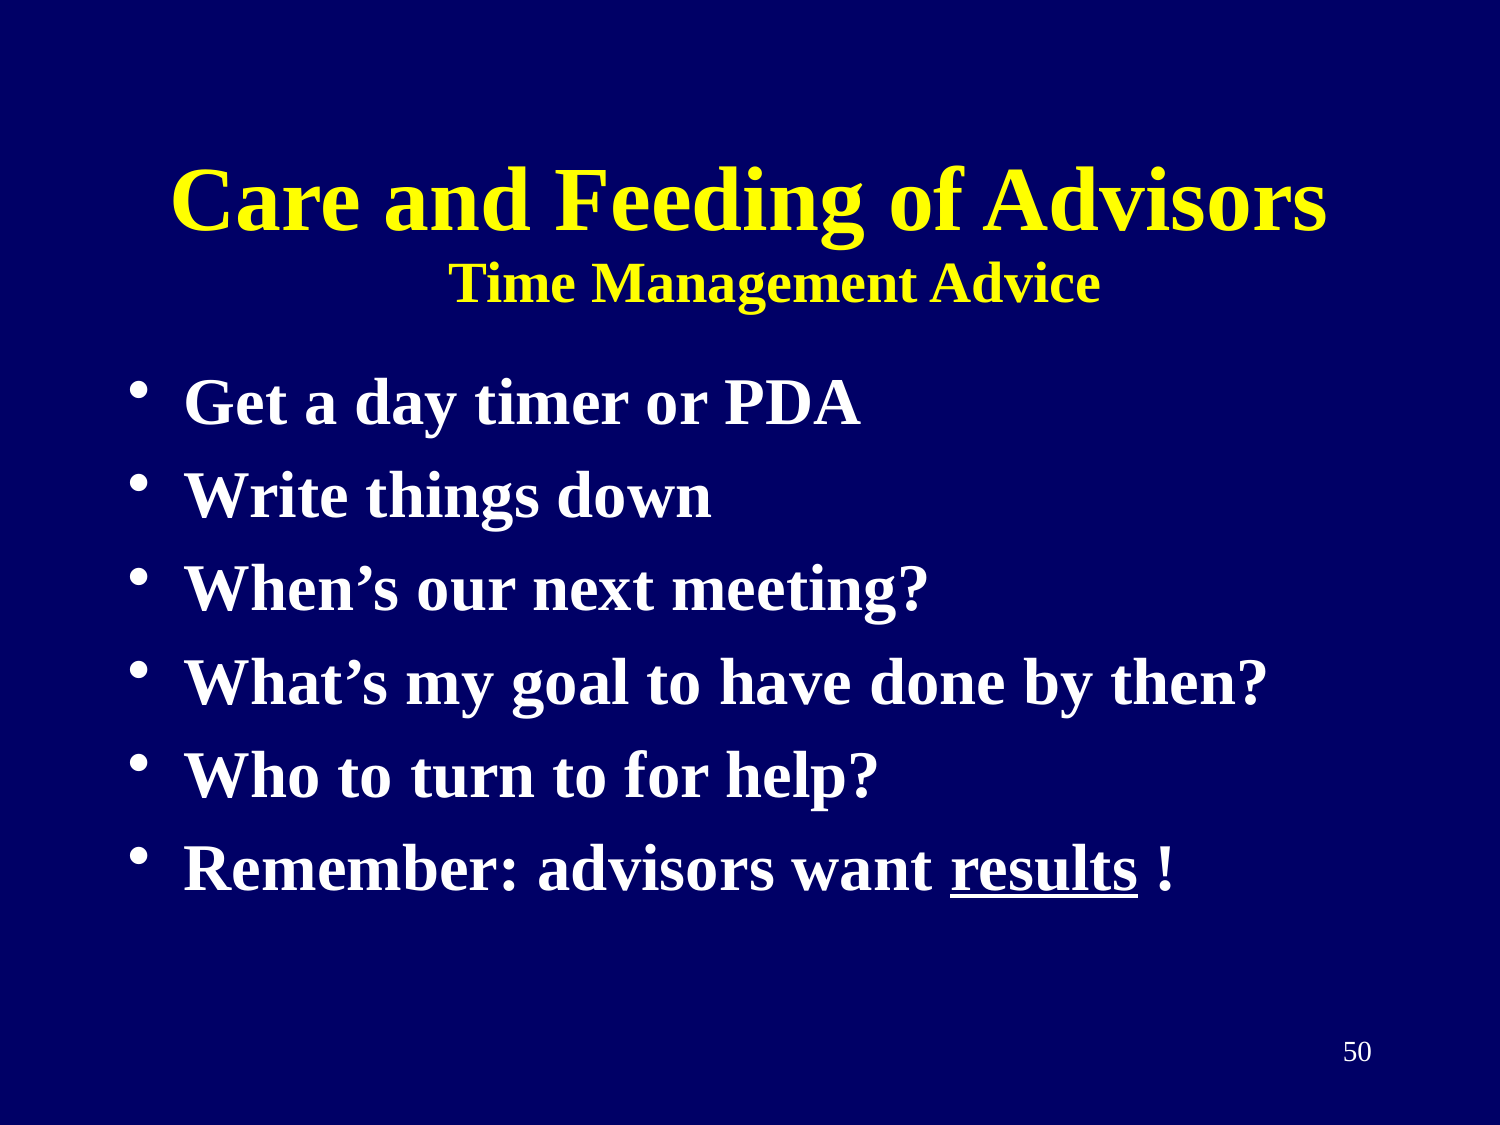

# Care and Feeding of Advisors
Time Management Advice
Get a day timer or PDA
Write things down
When’s our next meeting?
What’s my goal to have done by then?
Who to turn to for help?
Remember: advisors want results !
50